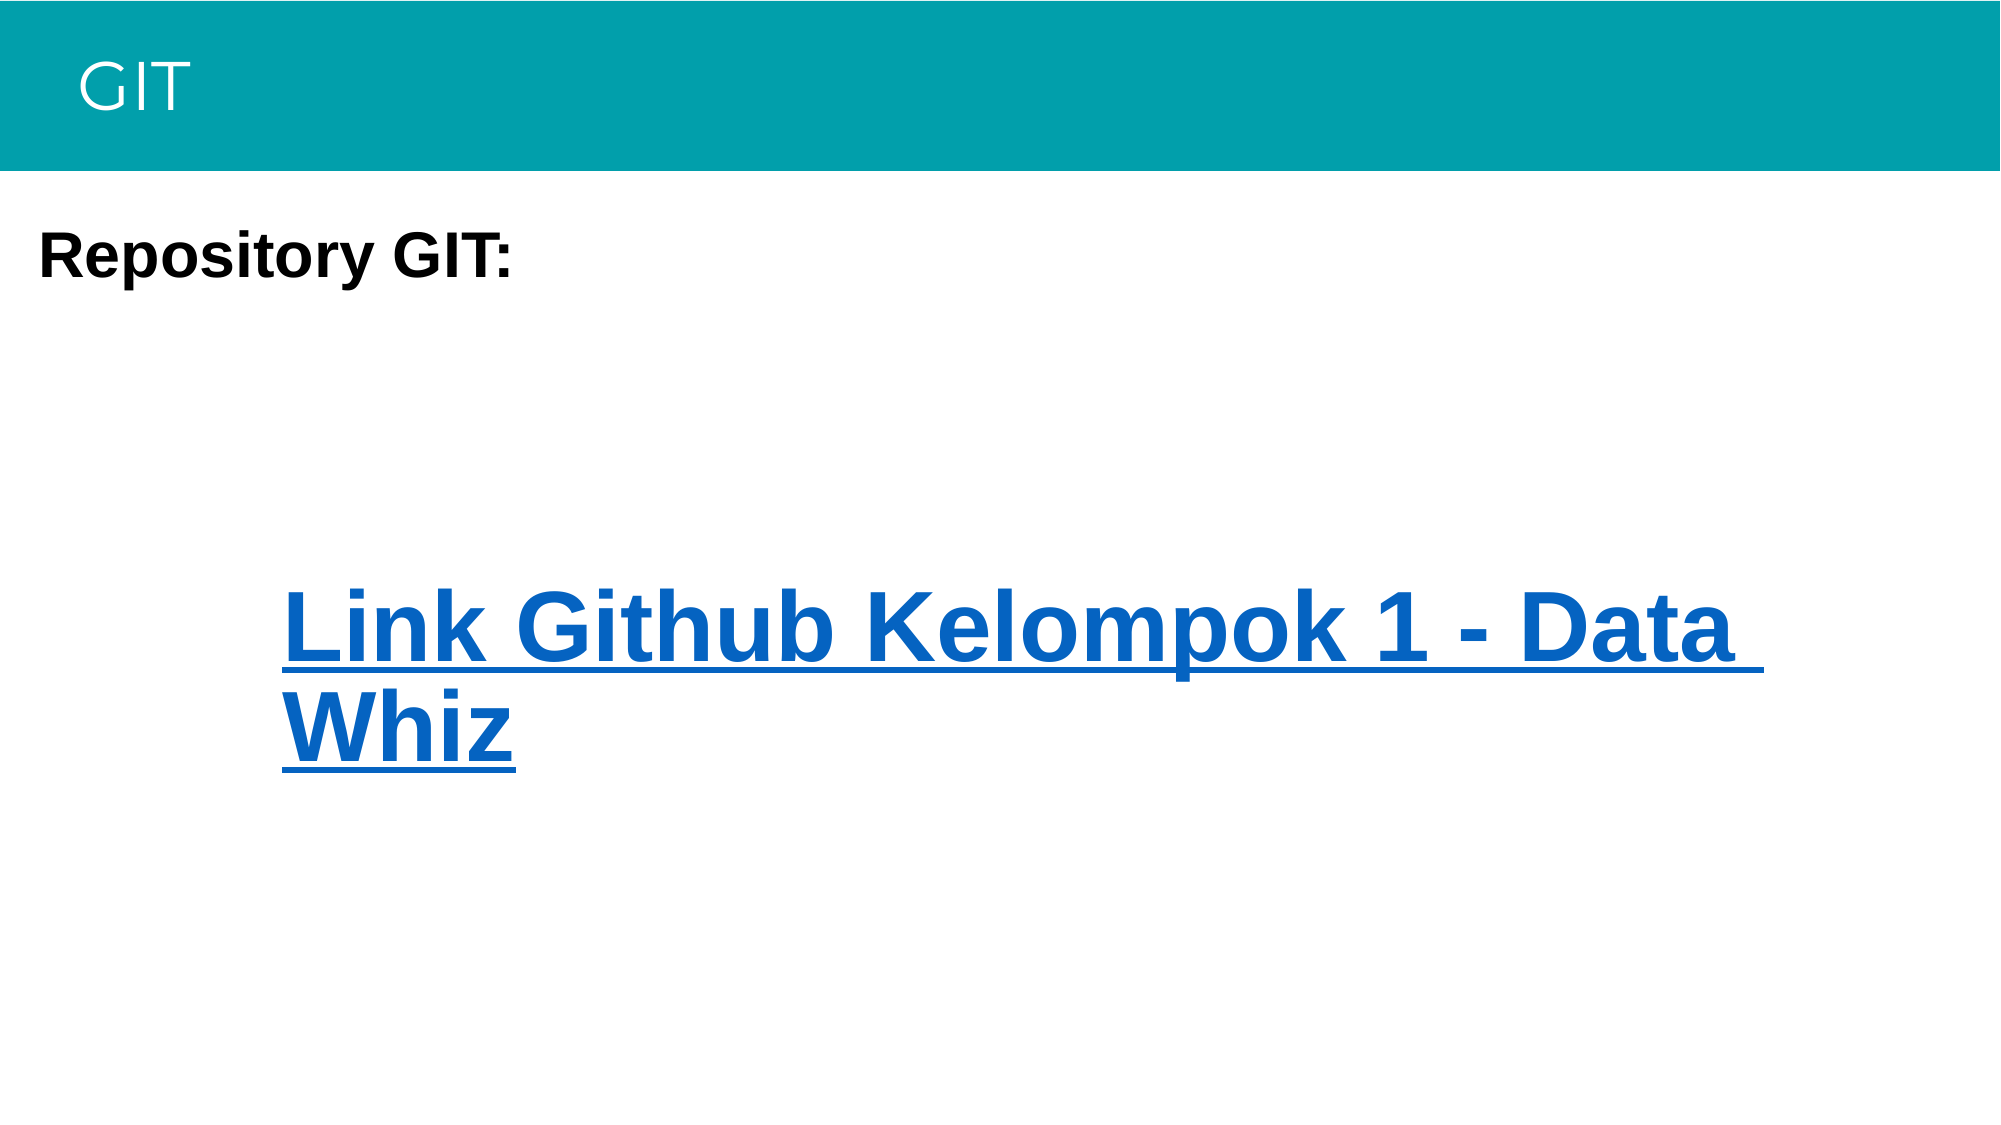

# GIT
Repository GIT:

Link Github Kelompok 1 - Data Whiz